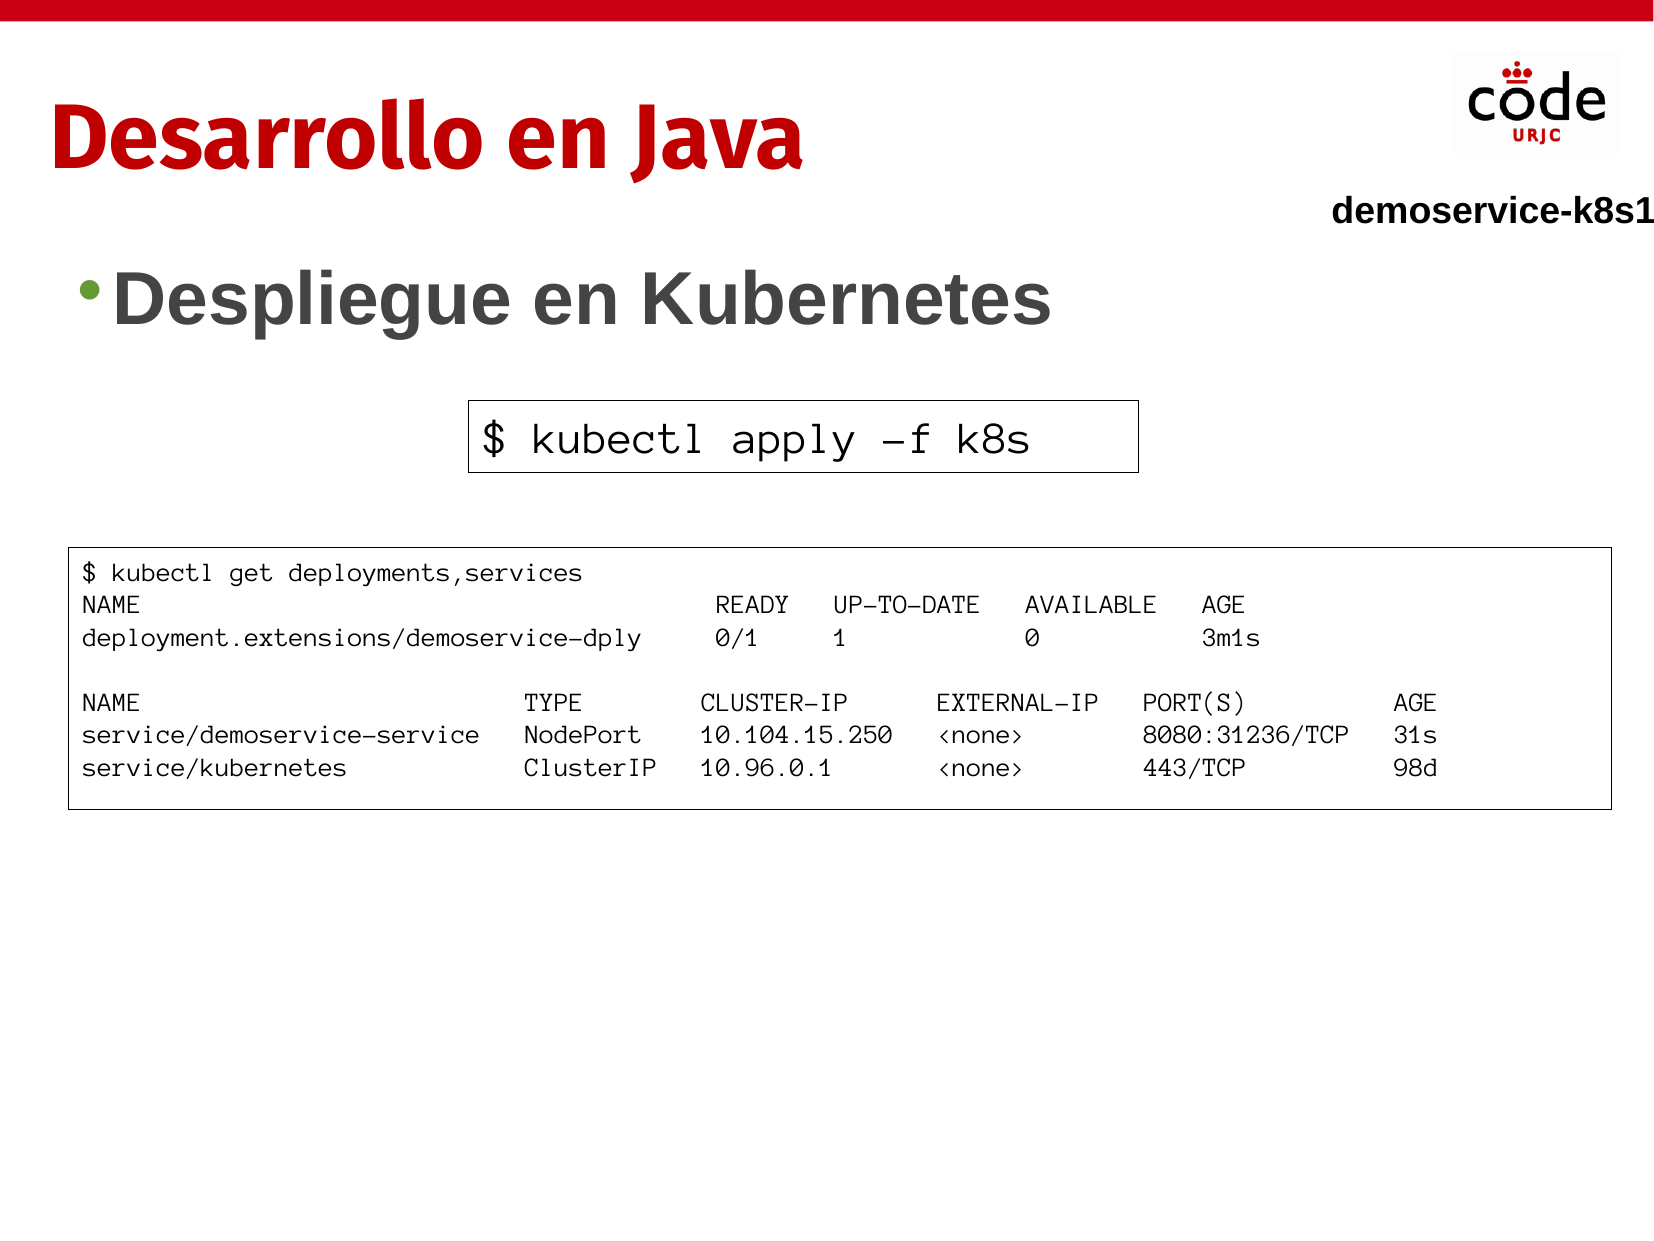

Desarrollo en Java
demoservice-k8s1
Despliegue en Kubernetes

$ kubectl apply -f k8s
$ kubectl get deployments,services
NAME                                       READY   UP-TO-DATE   AVAILABLE   AGE
deployment.extensions/demoservice-dply     0/1     1            0           3m1s

NAME                          TYPE        CLUSTER-IP      EXTERNAL-IP   PORT(S)          AGE
service/demoservice-service   NodePort    10.104.15.250   <none>        8080:31236/TCP   31s
service/kubernetes            ClusterIP   10.96.0.1       <none>        443/TCP          98d